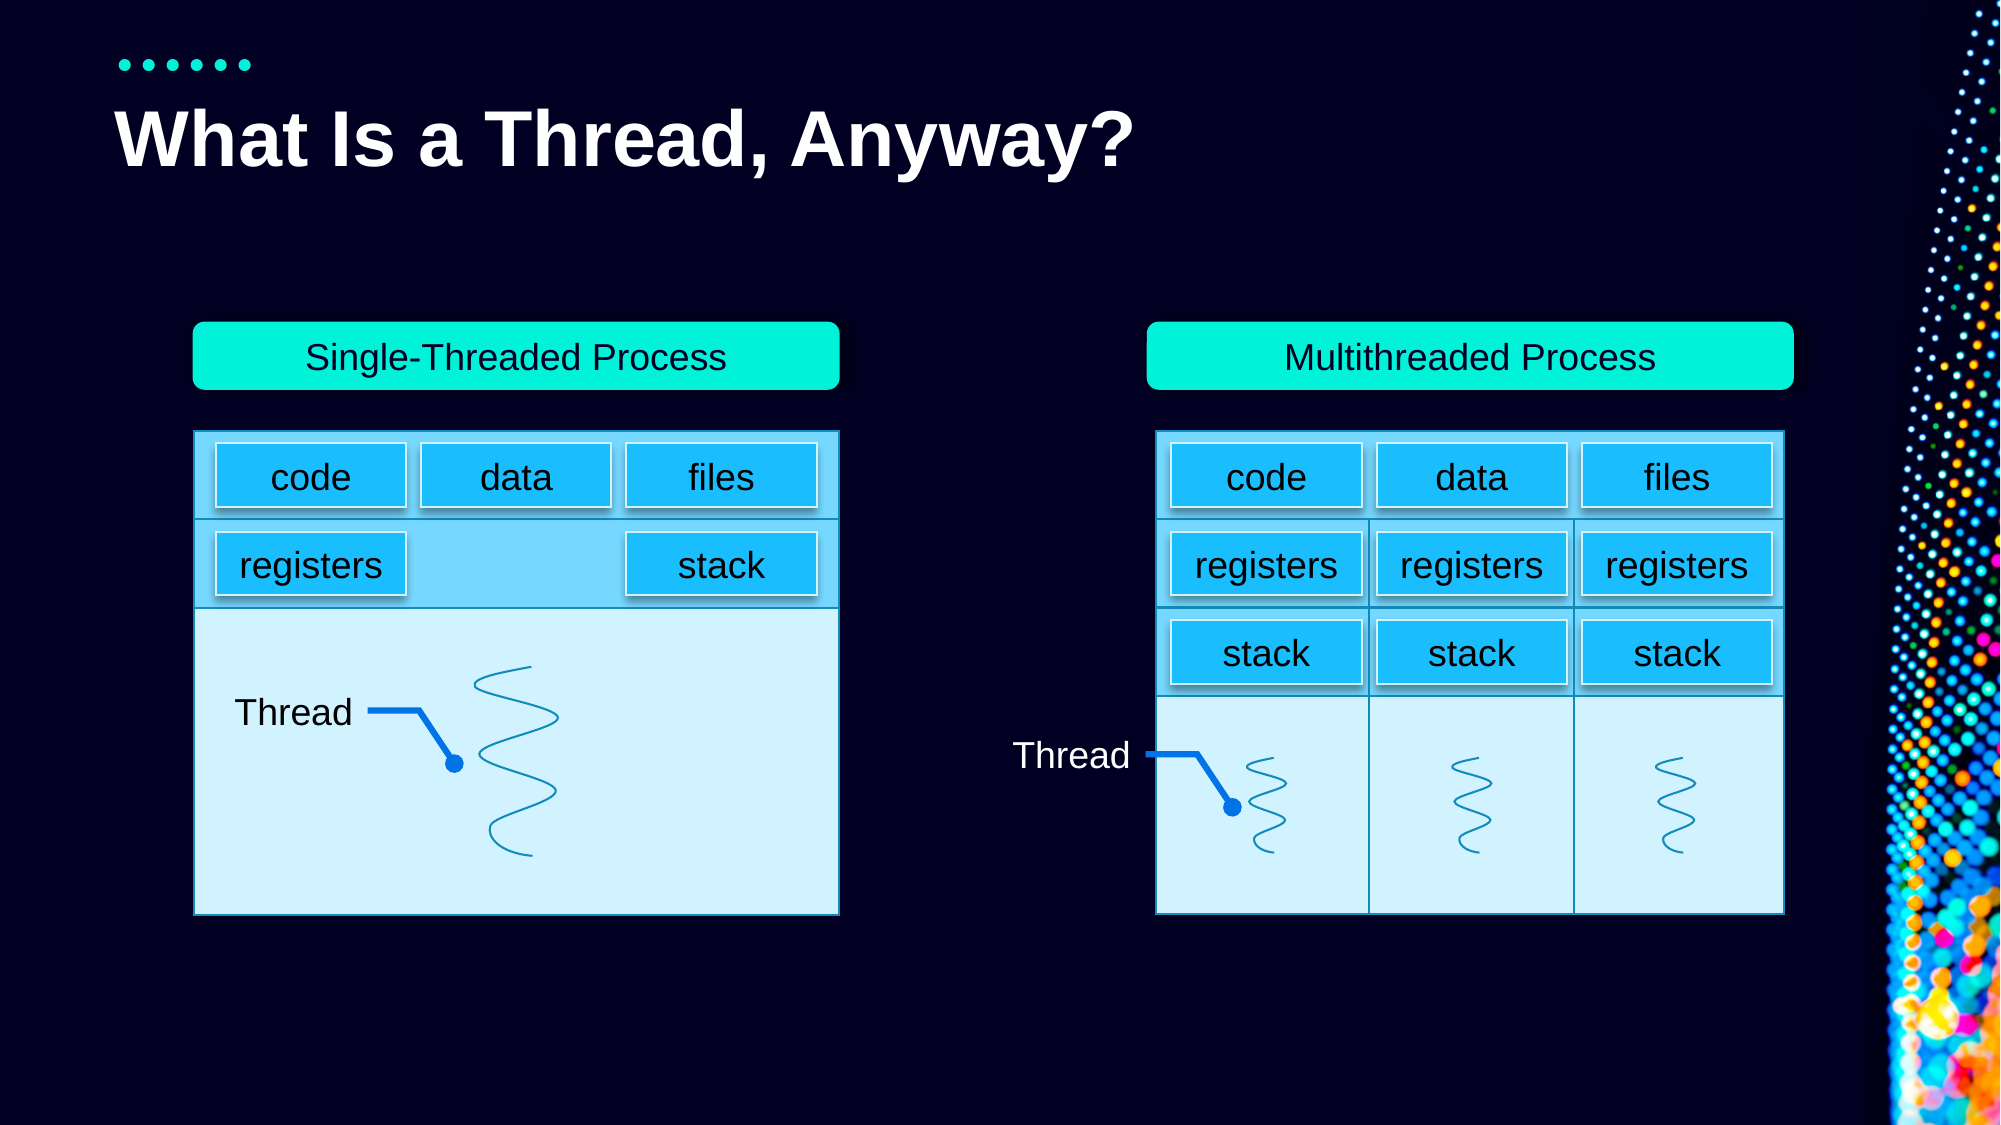

# What Is a Thread, Anyway?
Single-Threaded Process
Multithreaded Process

code
data
files
code
data
files

registers
registers
registers
registers
stack

stack
stack
stack

Thread

Thread